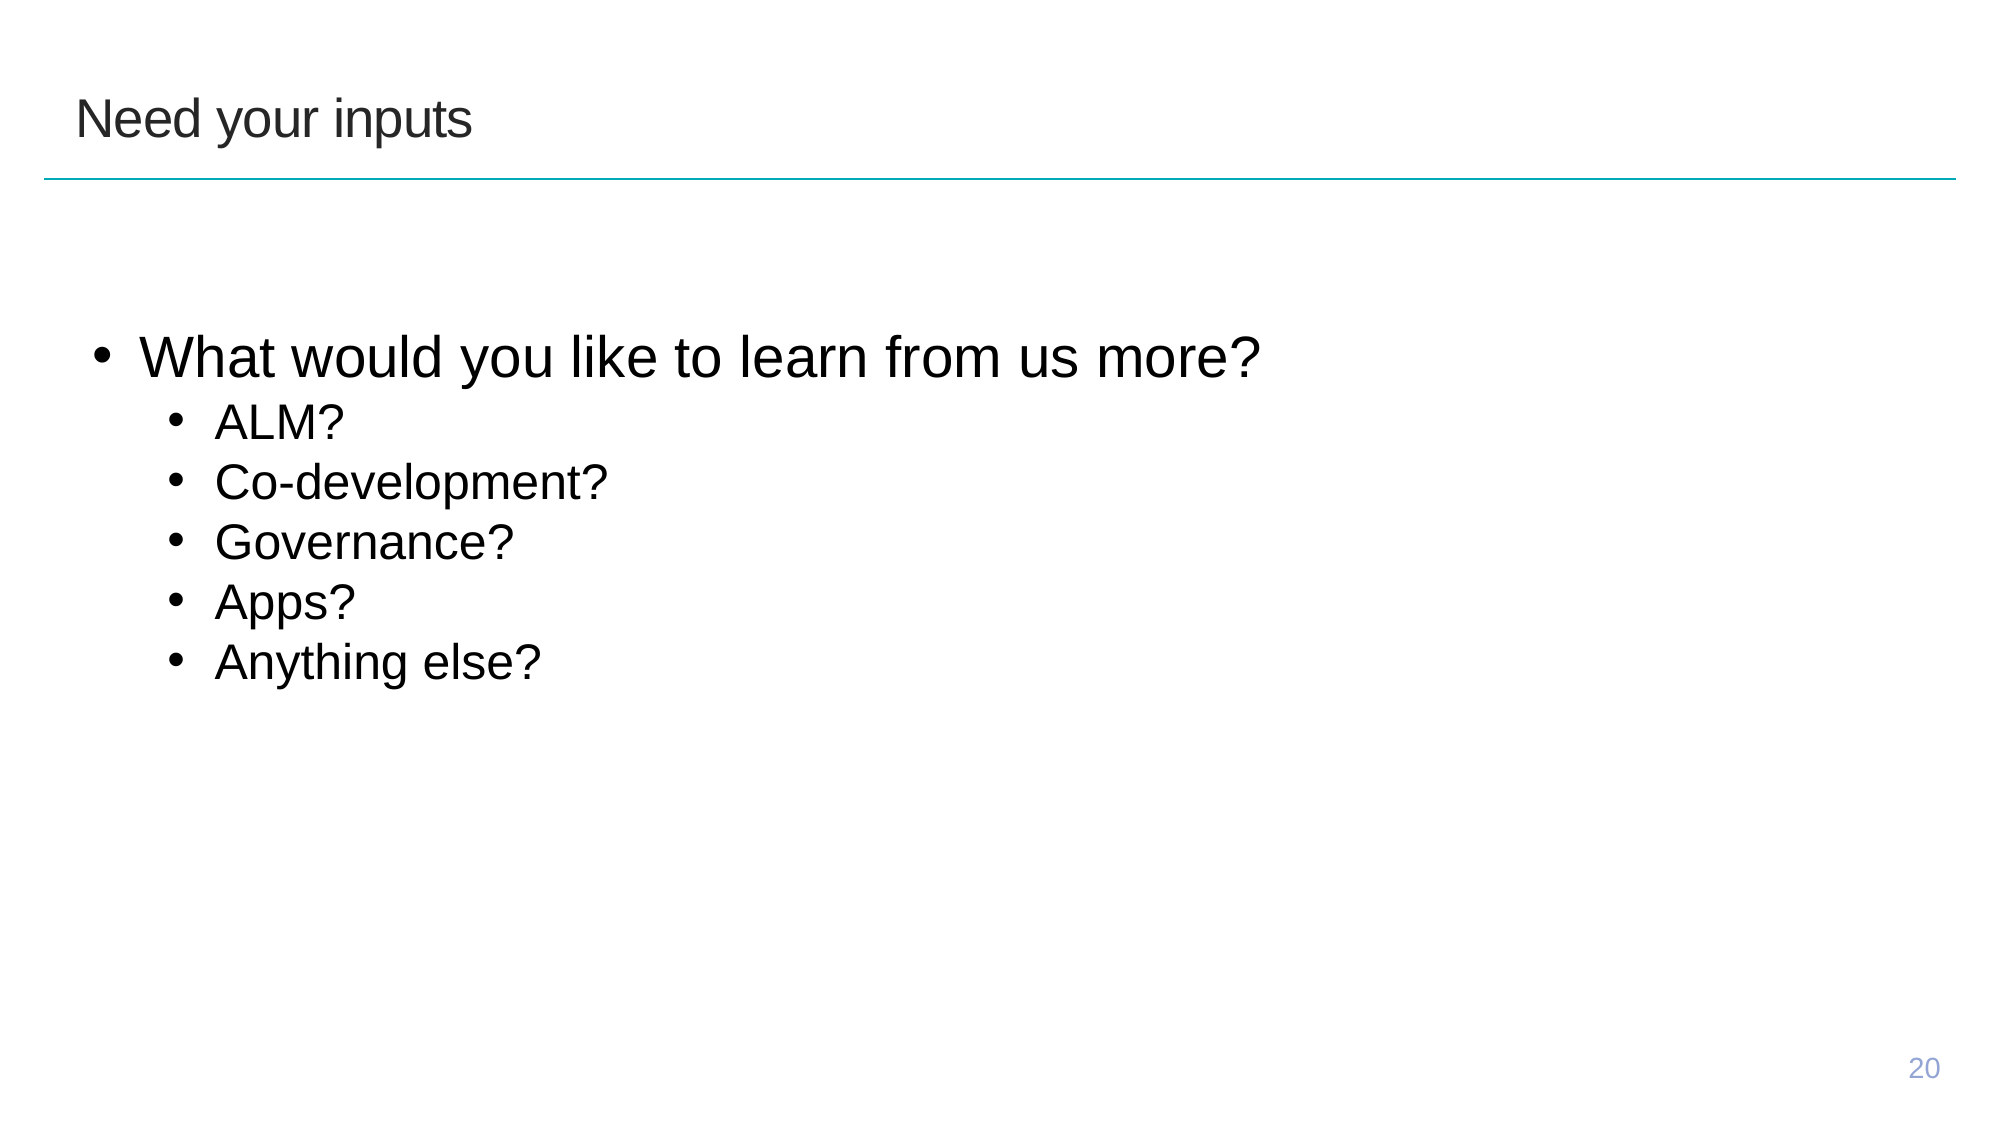

# Need your inputs

What would you like to learn from us more?
ALM?
Co-development?
Governance?
Apps?
Anything else?

20